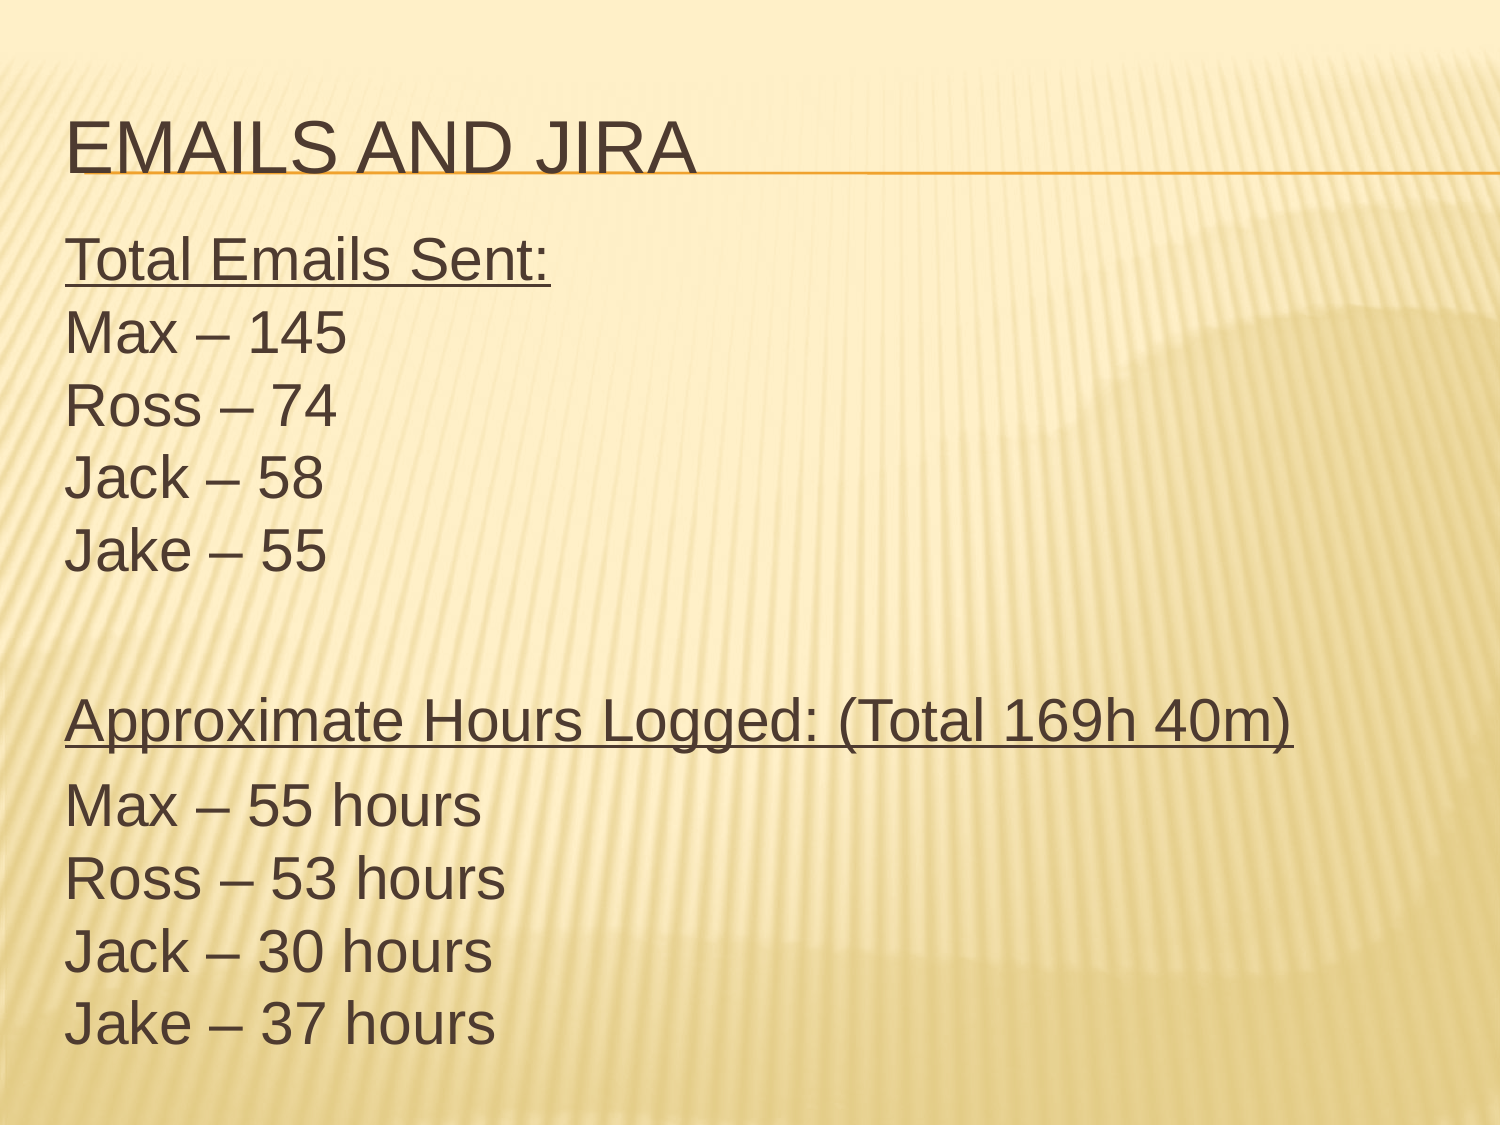

# Emails and Jira
Total Emails Sent:
Max – 145
Ross – 74
Jack – 58
Jake – 55

Approximate Hours Logged: (Total 169h 40m)
Max – 55 hours
Ross – 53 hours
Jack – 30 hours
Jake – 37 hours